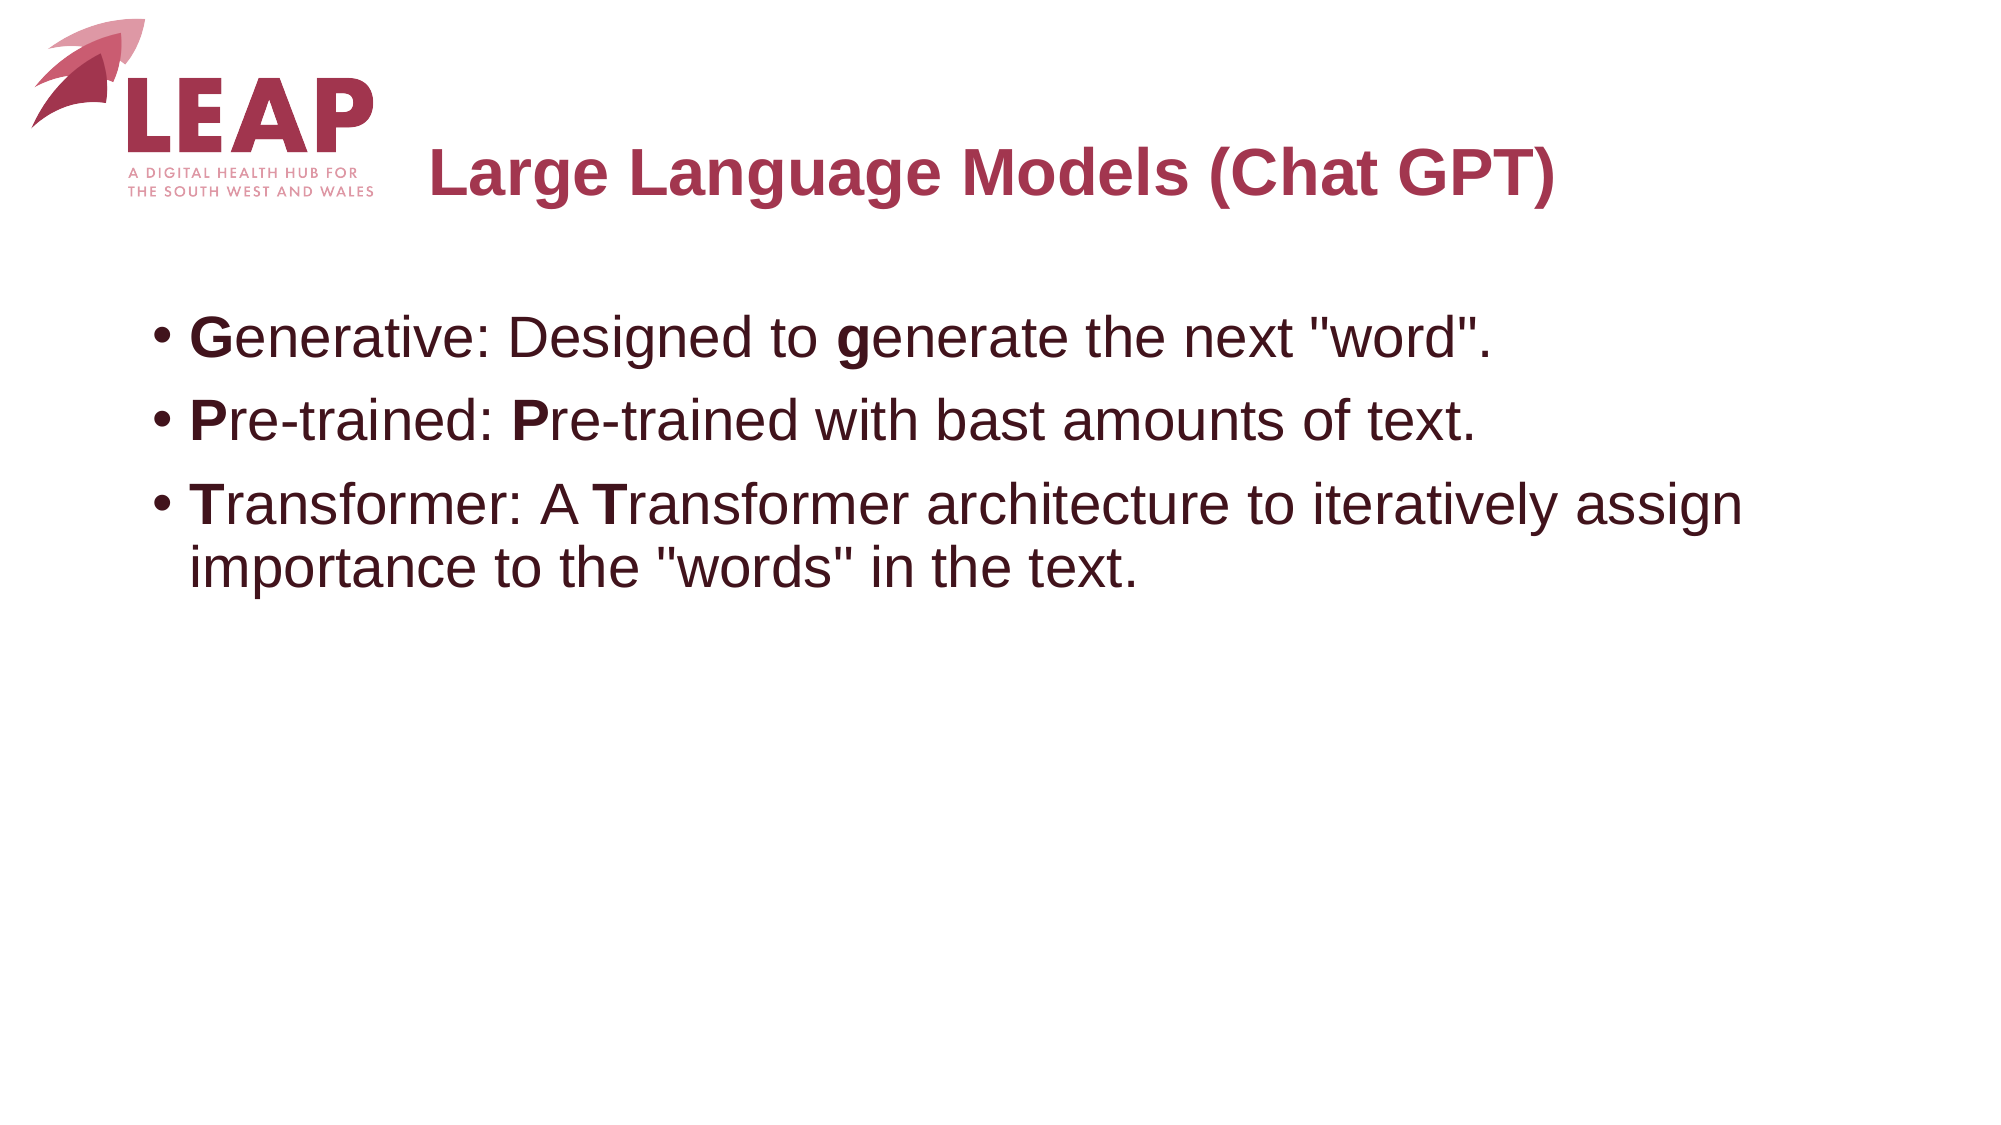

# Large Language Models (Chat GPT)
Generative: Designed to generate the next "word".
Pre-trained: Pre-trained with bast amounts of text.
Transformer: A Transformer architecture to iteratively assign importance to the "words" in the text.